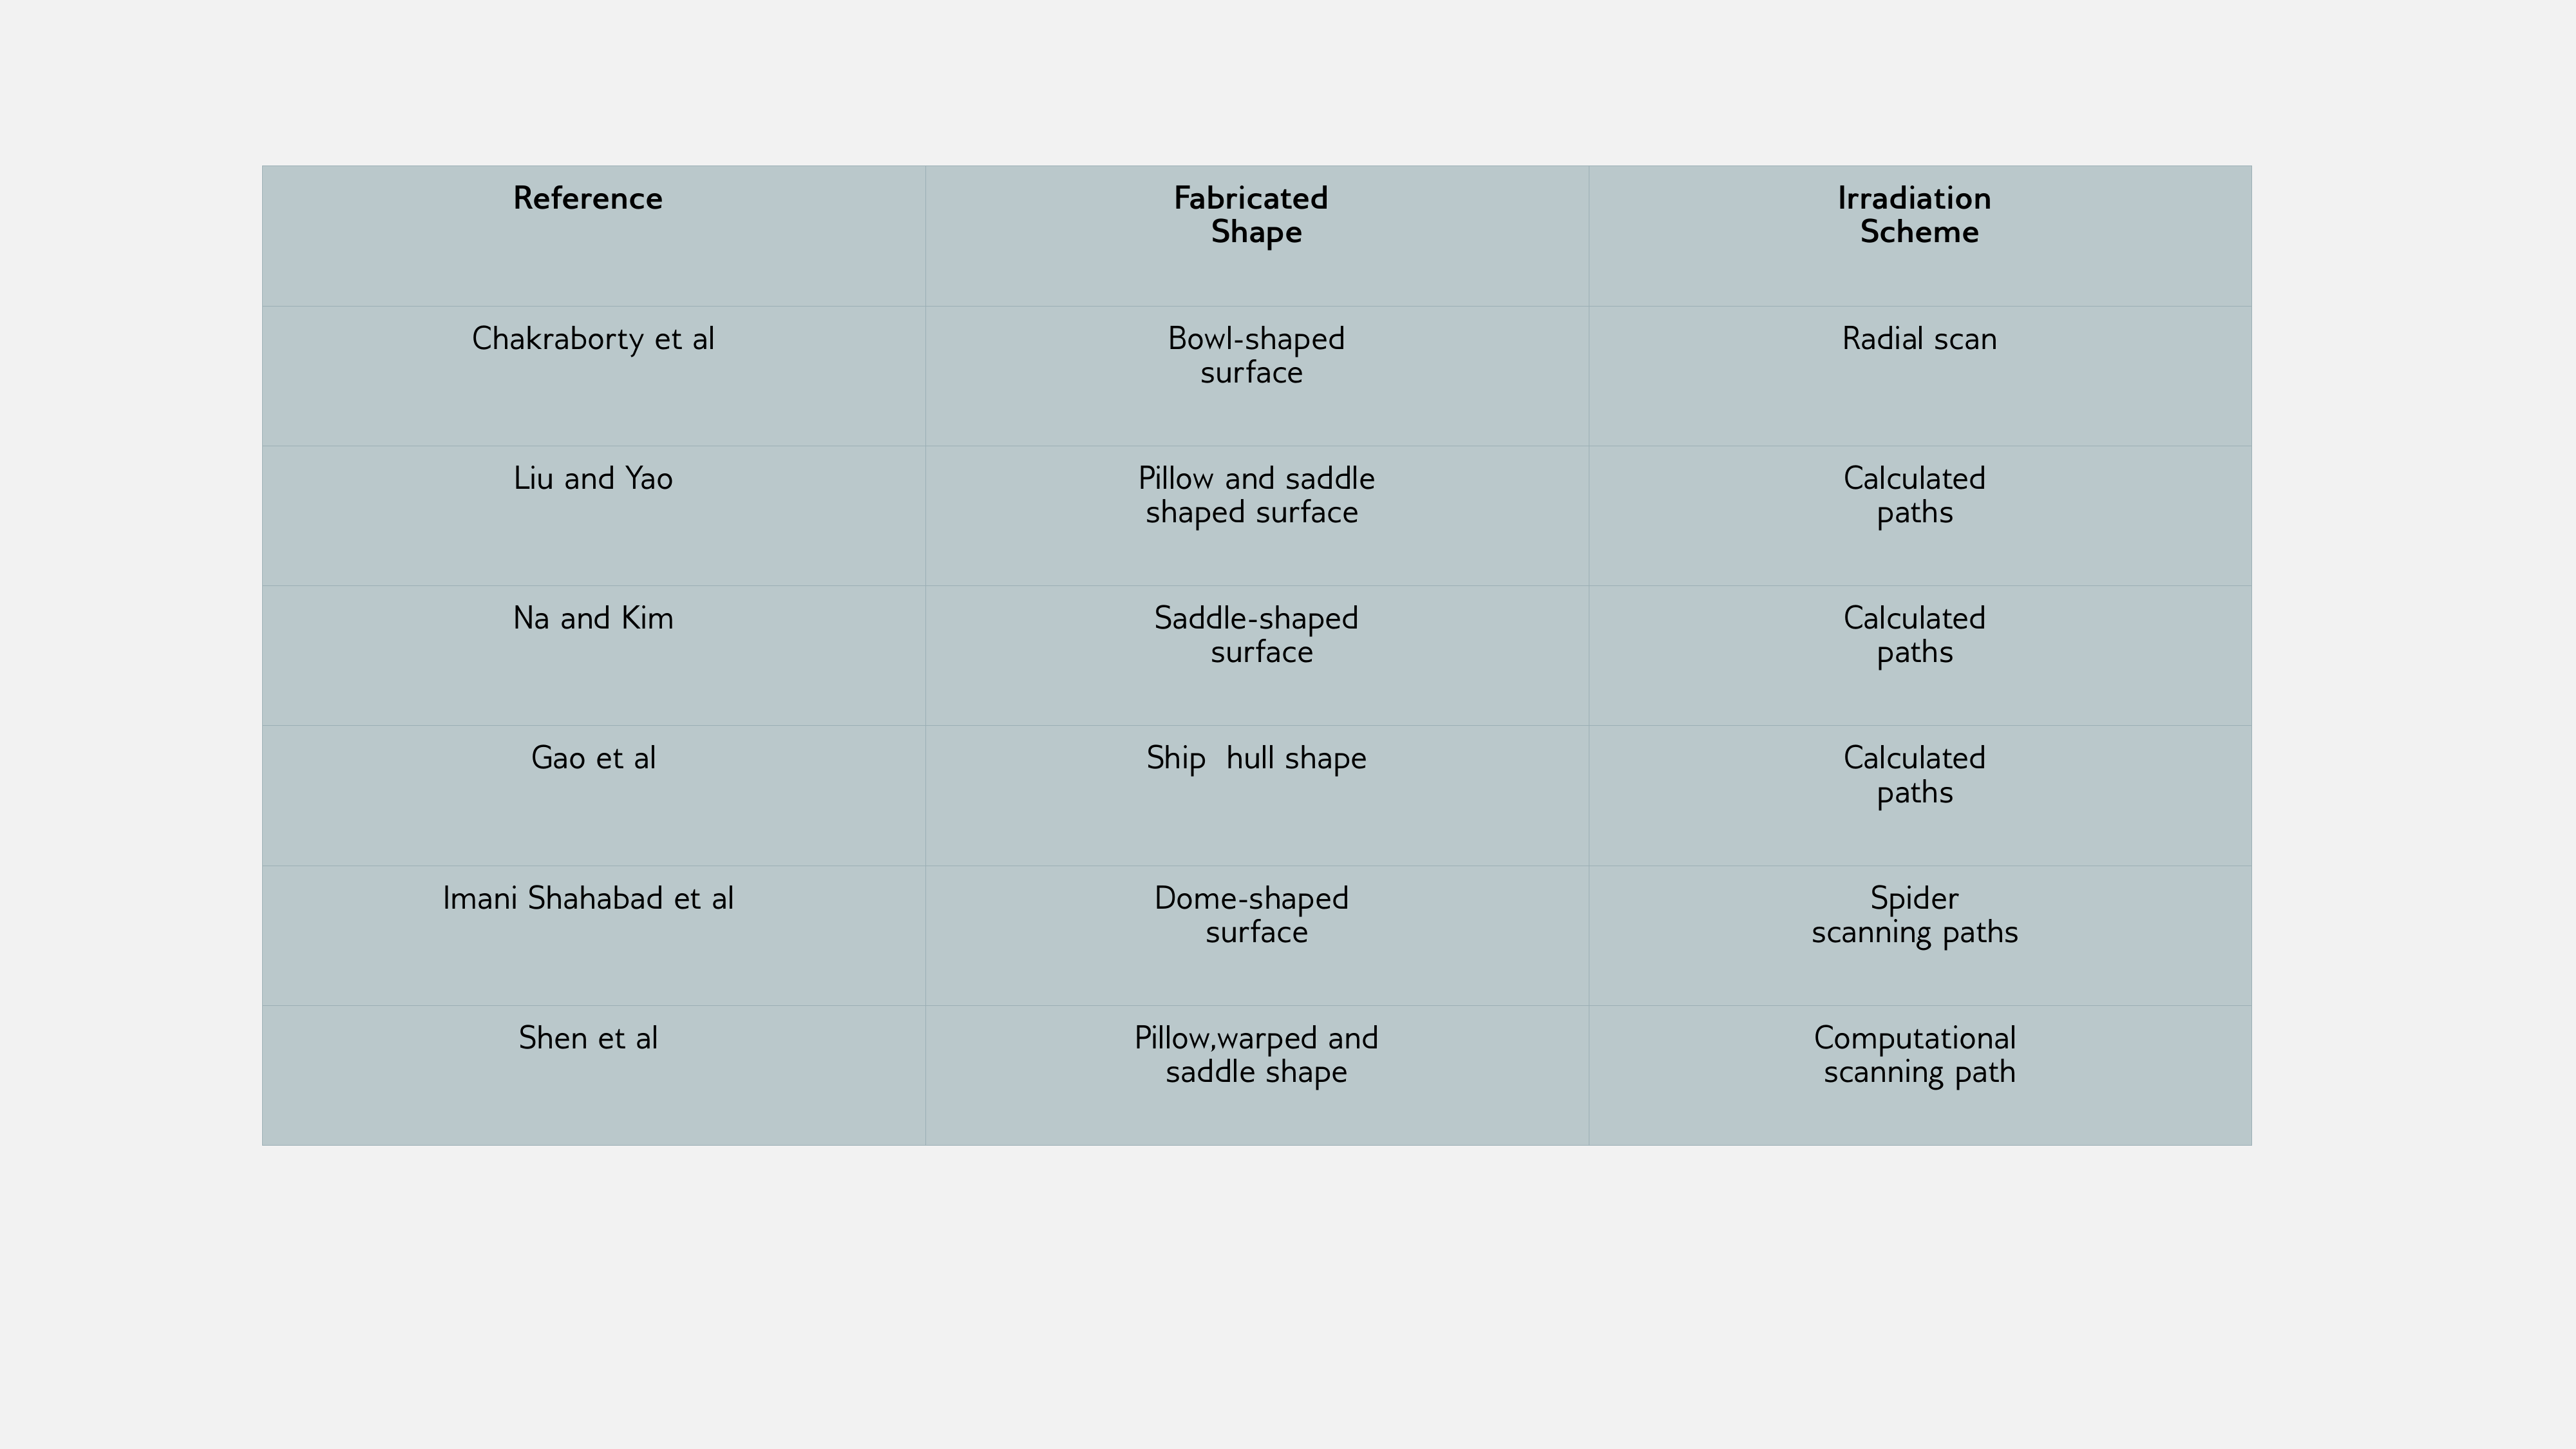

| Reference | Fabricated  Shape | Irradiation  Scheme |
| --- | --- | --- |
| Chakraborty et al | Bowl-shaped surface | Radial scan |
| Liu and Yao | Pillow and saddle shaped surface | Calculated  paths |
| Na and Kim | Saddle-shaped   surface | Calculated  paths |
| Gao et al | Ship  hull shape | Calculated  paths |
| Imani Shahabad et al | Dome-shaped  surface | Spider  scanning paths |
| Shen et al | Pillow,warped and saddle shape | Computational  scanning path |